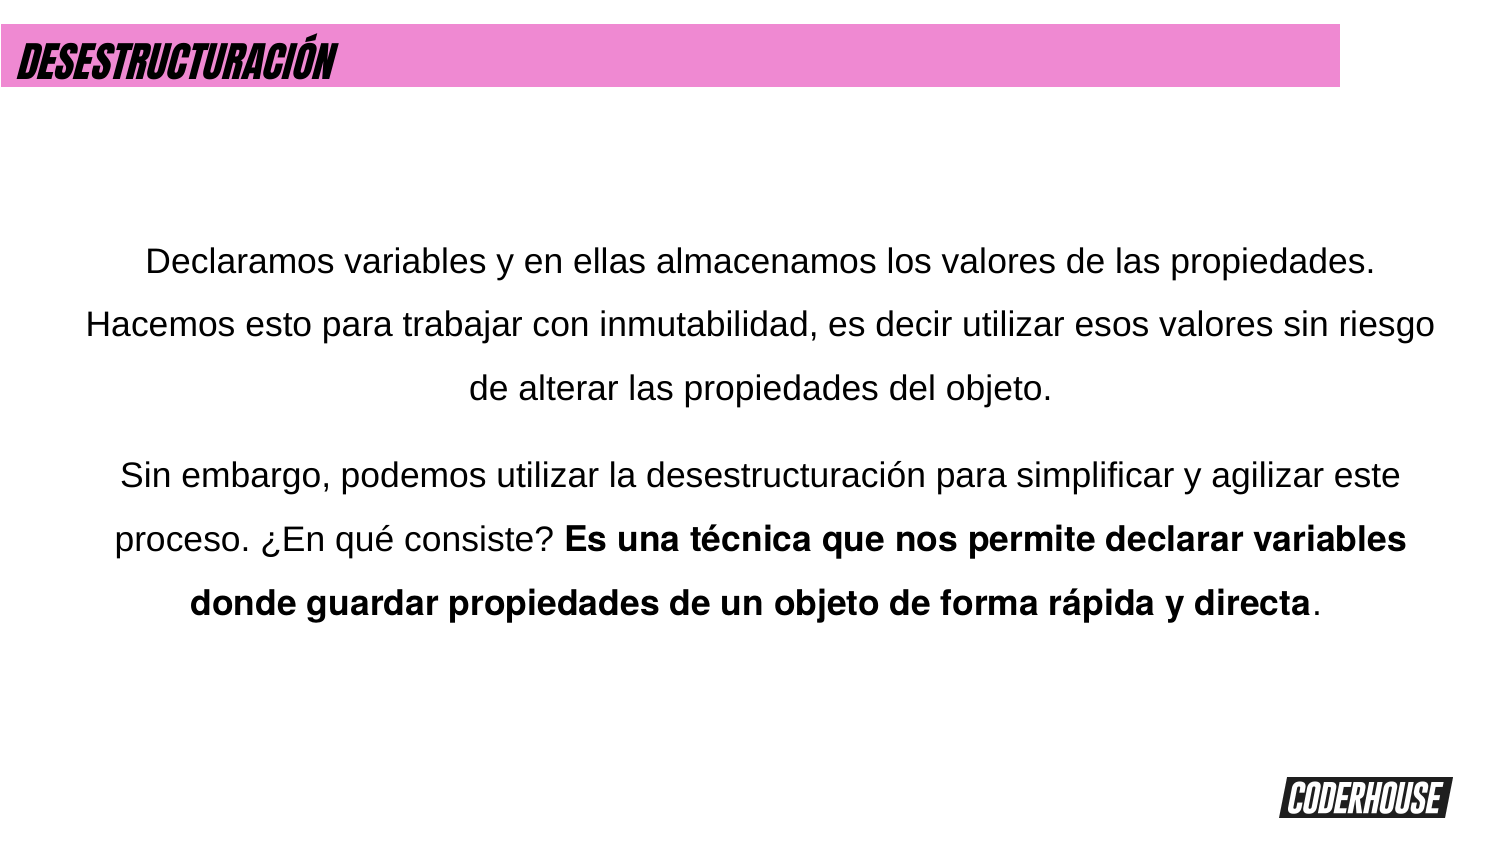

DESESTRUCTURACIÓN
Declaramos variables y en ellas almacenamos los valores de las propiedades. Hacemos esto para trabajar con inmutabilidad, es decir utilizar esos valores sin riesgo de alterar las propiedades del objeto.
Sin embargo, podemos utilizar la desestructuración para simplificar y agilizar este proceso. ¿En qué consiste? Es una técnica que nos permite declarar variables donde guardar propiedades de un objeto de forma rápida y directa.